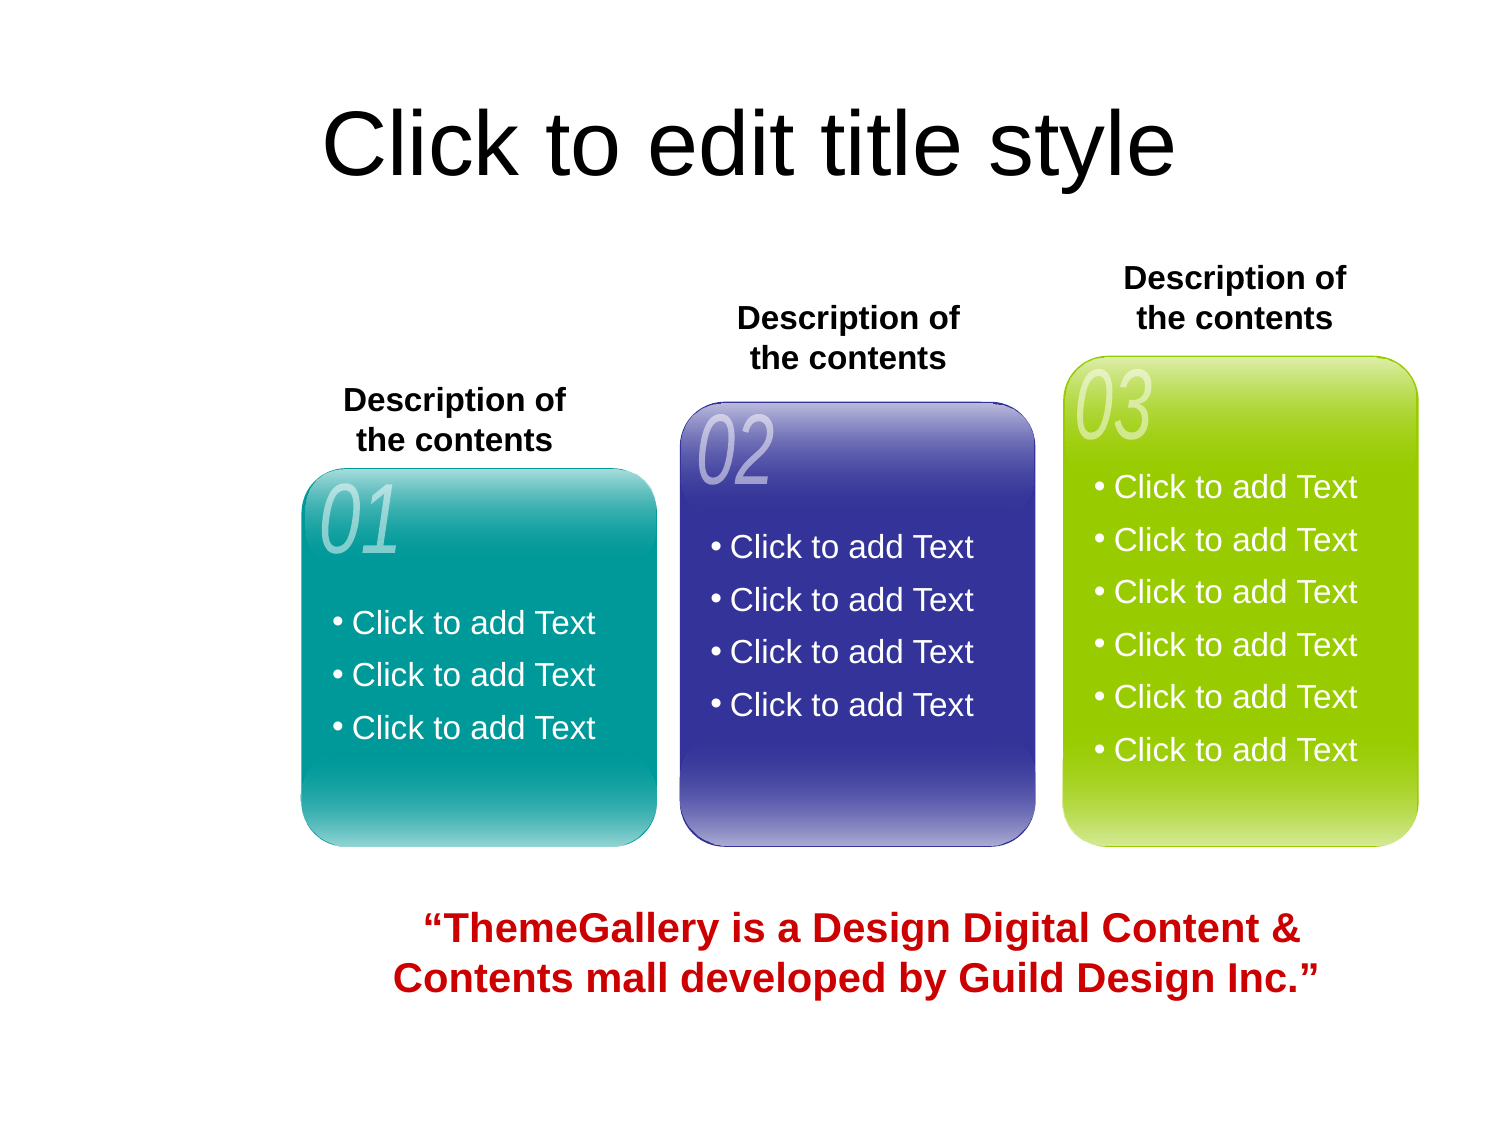

# Click to edit title style
Description of the contents
Description of the contents

03
Description of the contents

02
Click to add Text
Click to add Text
Click to add Text
Click to add Text
Click to add Text
Click to add Text

01
Click to add Text
Click to add Text
Click to add Text
Click to add Text
Click to add Text
Click to add Text
Click to add Text
 “ThemeGallery is a Design Digital Content & Contents mall developed by Guild Design Inc.”